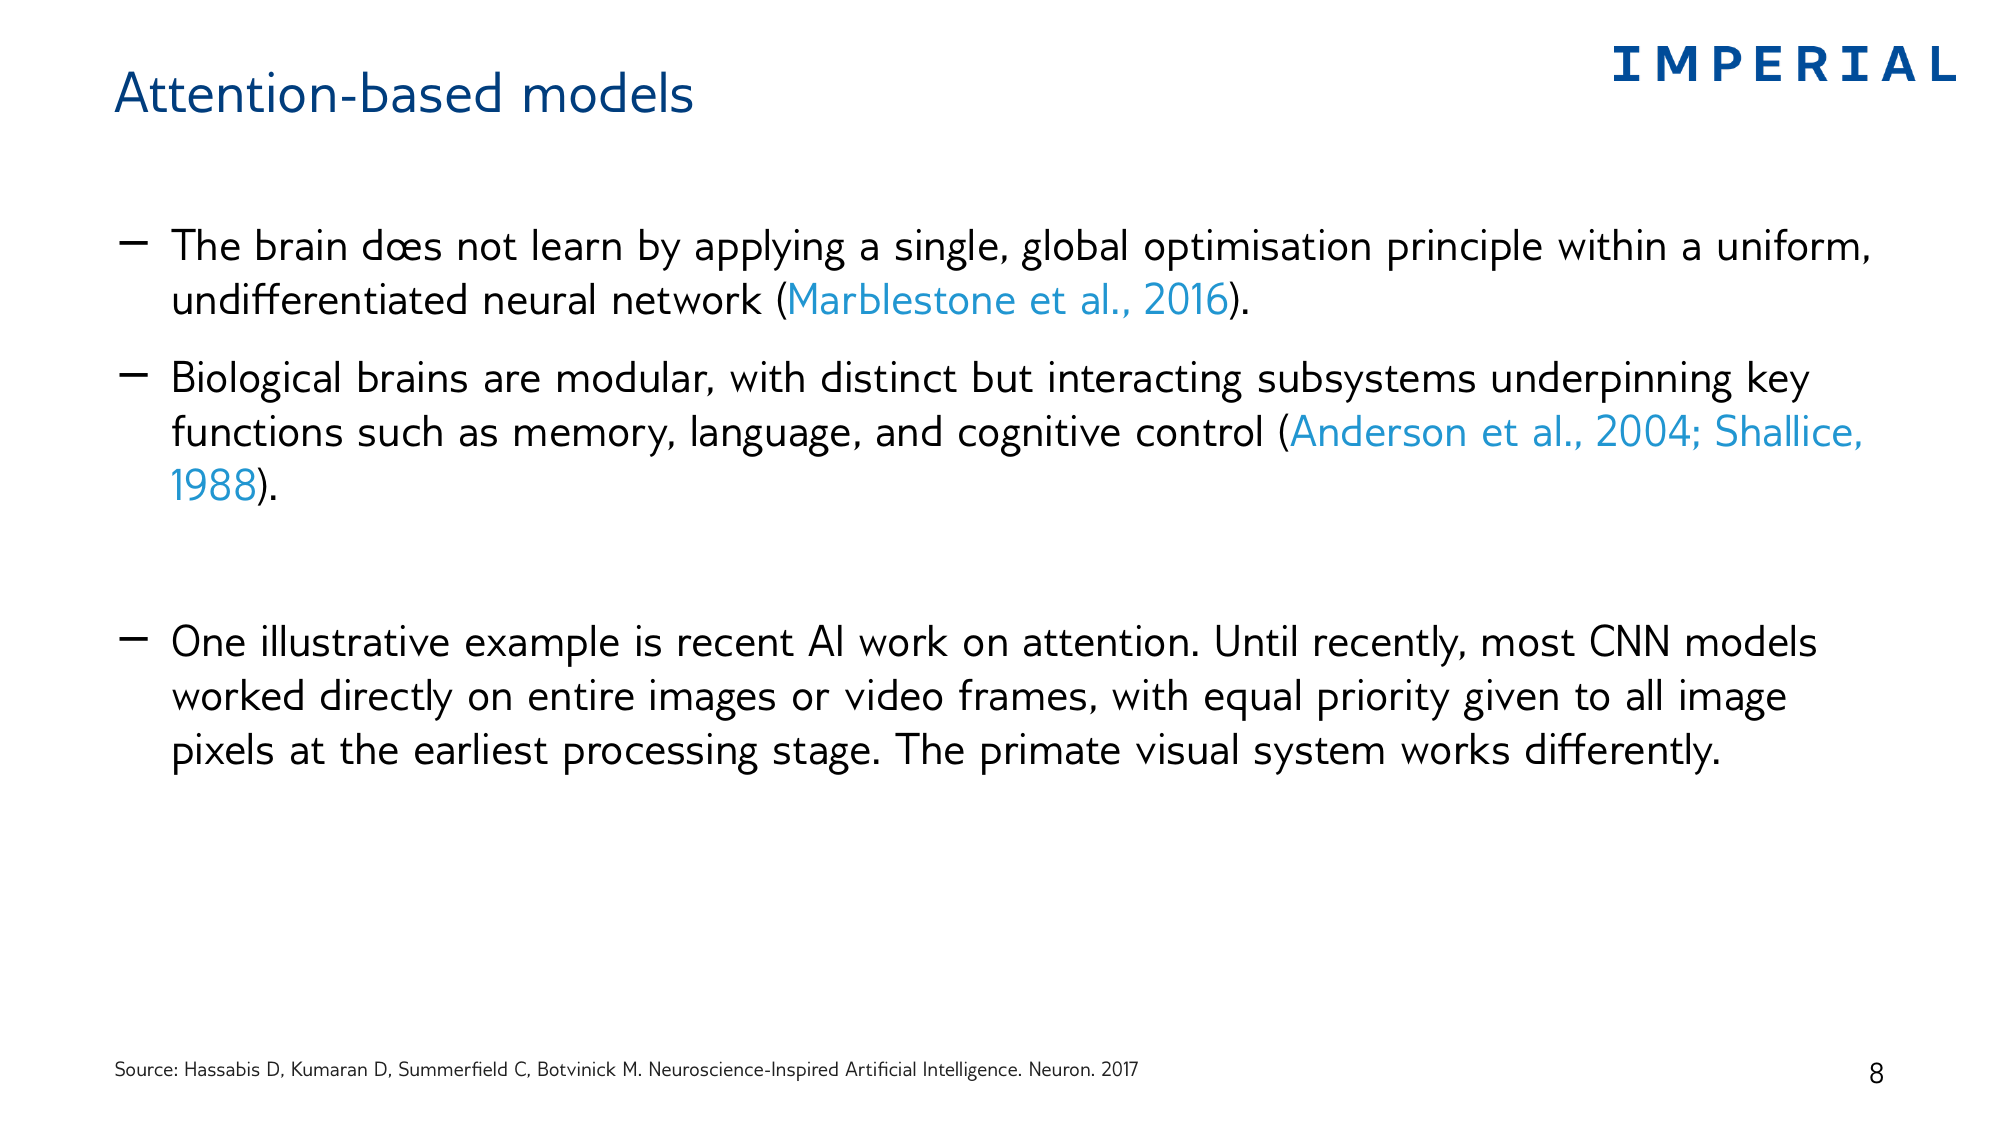

# Attention-based models
The brain does not learn by applying a single, global optimisation principle within a uniform, undifferentiated neural network (Marblestone et al., 2016).
Biological brains are modular, with distinct but interacting subsystems underpinning key functions such as memory, language, and cognitive control (Anderson et al., 2004; Shallice, 1988).

One illustrative example is recent AI work on attention. Until recently, most CNN models worked directly on entire images or video frames, with equal priority given to all image pixels at the earliest processing stage. The primate visual system works differently.

8
Source: Hassabis D, Kumaran D, Summerfield C, Botvinick M. Neuroscience-Inspired Artificial Intelligence. Neuron. 2017